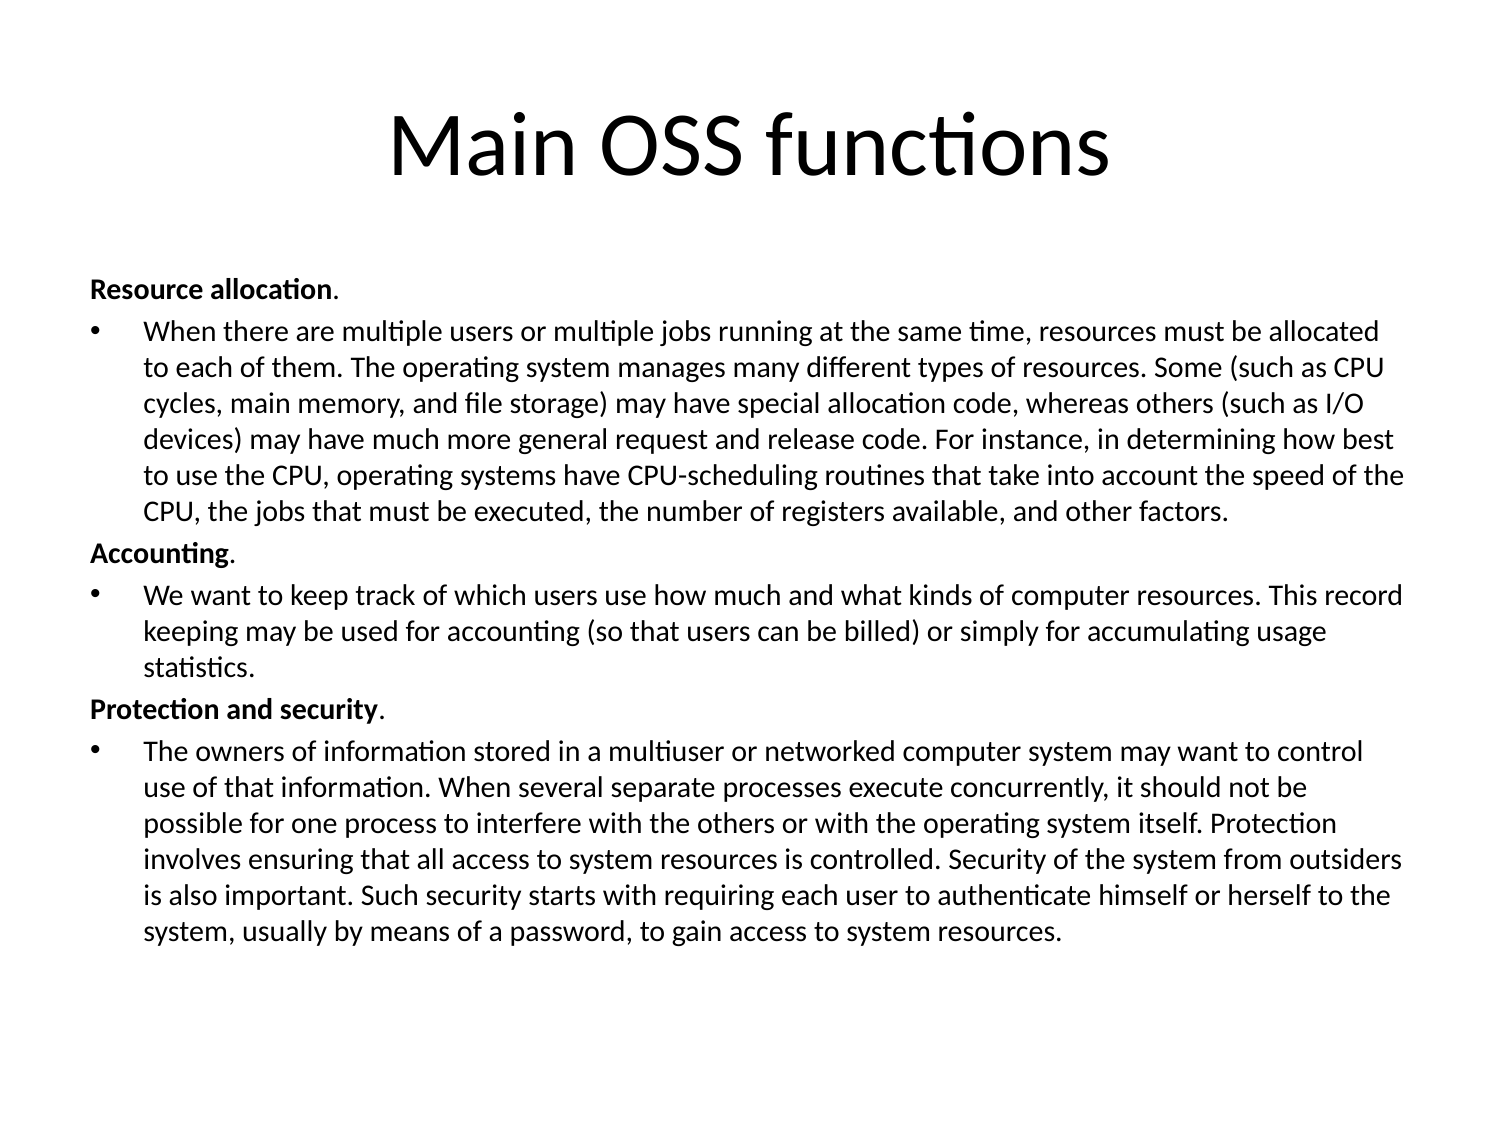

# Main OSS functions
Resource allocation.
When there are multiple users or multiple jobs running at the same time, resources must be allocated to each of them. The operating system manages many different types of resources. Some (such as CPU cycles, main memory, and file storage) may have special allocation code, whereas others (such as I/O devices) may have much more general request and release code. For instance, in determining how best to use the CPU, operating systems have CPU-scheduling routines that take into account the speed of the CPU, the jobs that must be executed, the number of registers available, and other factors.
Accounting.
We want to keep track of which users use how much and what kinds of computer resources. This record keeping may be used for accounting (so that users can be billed) or simply for accumulating usage statistics.
Protection and security.
The owners of information stored in a multiuser or networked computer system may want to control use of that information. When several separate processes execute concurrently, it should not be possible for one process to interfere with the others or with the operating system itself. Protection involves ensuring that all access to system resources is controlled. Security of the system from outsiders is also important. Such security starts with requiring each user to authenticate himself or herself to the system, usually by means of a password, to gain access to system resources.